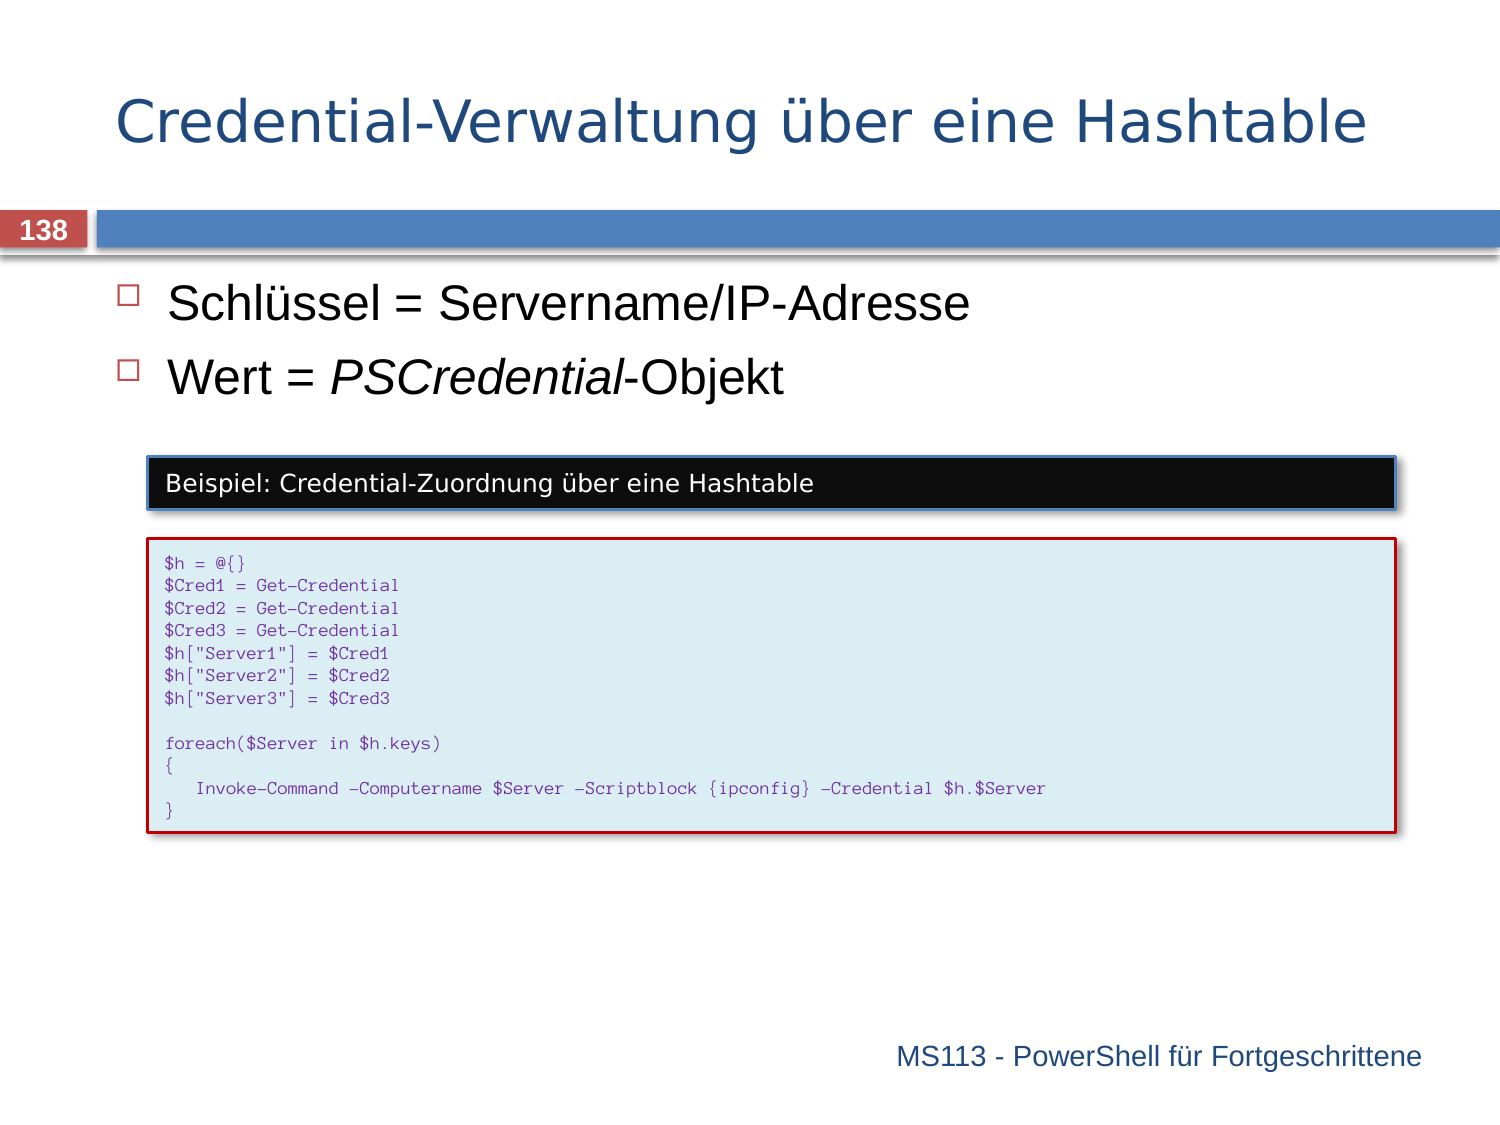

# Credential-Verwaltung über eine Hashtable
138
Schlüssel = Servername/IP-Adresse
Wert = PSCredential-Objekt

Beispiel: Credential-Zuordnung über eine Hashtable
$h = @{}
$Cred1 = Get-Credential
$Cred2 = Get-Credential
$Cred3 = Get-Credential
$h["Server1"] = $Cred1
$h["Server2"] = $Cred2
$h["Server3"] = $Cred3
foreach($Server in $h.keys)
{
   Invoke-Command –Computername $Server –Scriptblock {ipconfig} –Credential $h.$Server
}
MS113 - PowerShell für Fortgeschrittene